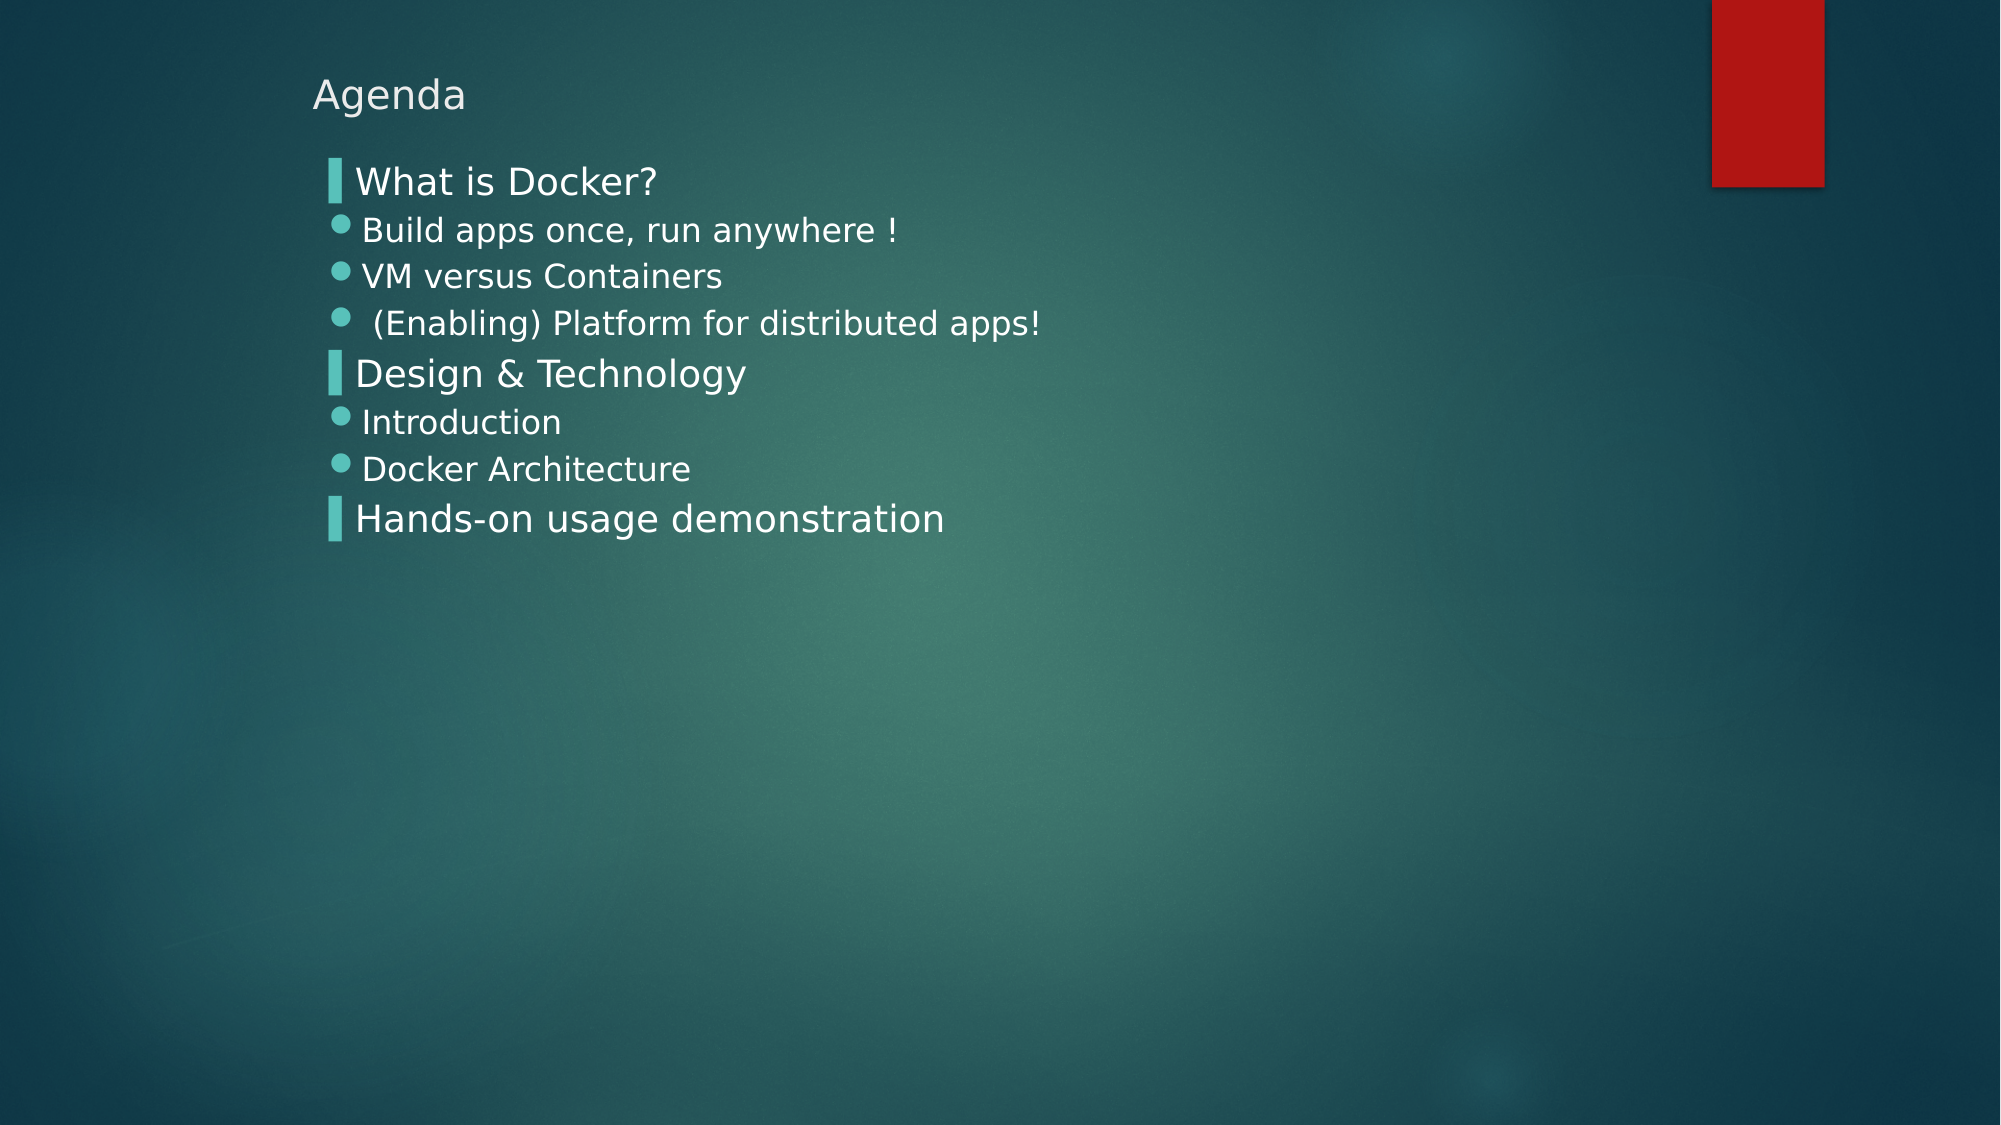

# Agenda
What is Docker?
Build apps once, run anywhere !
VM versus Containers
 (Enabling) Platform for distributed apps!
Design & Technology
Introduction
Docker Architecture
Hands-on usage demonstration